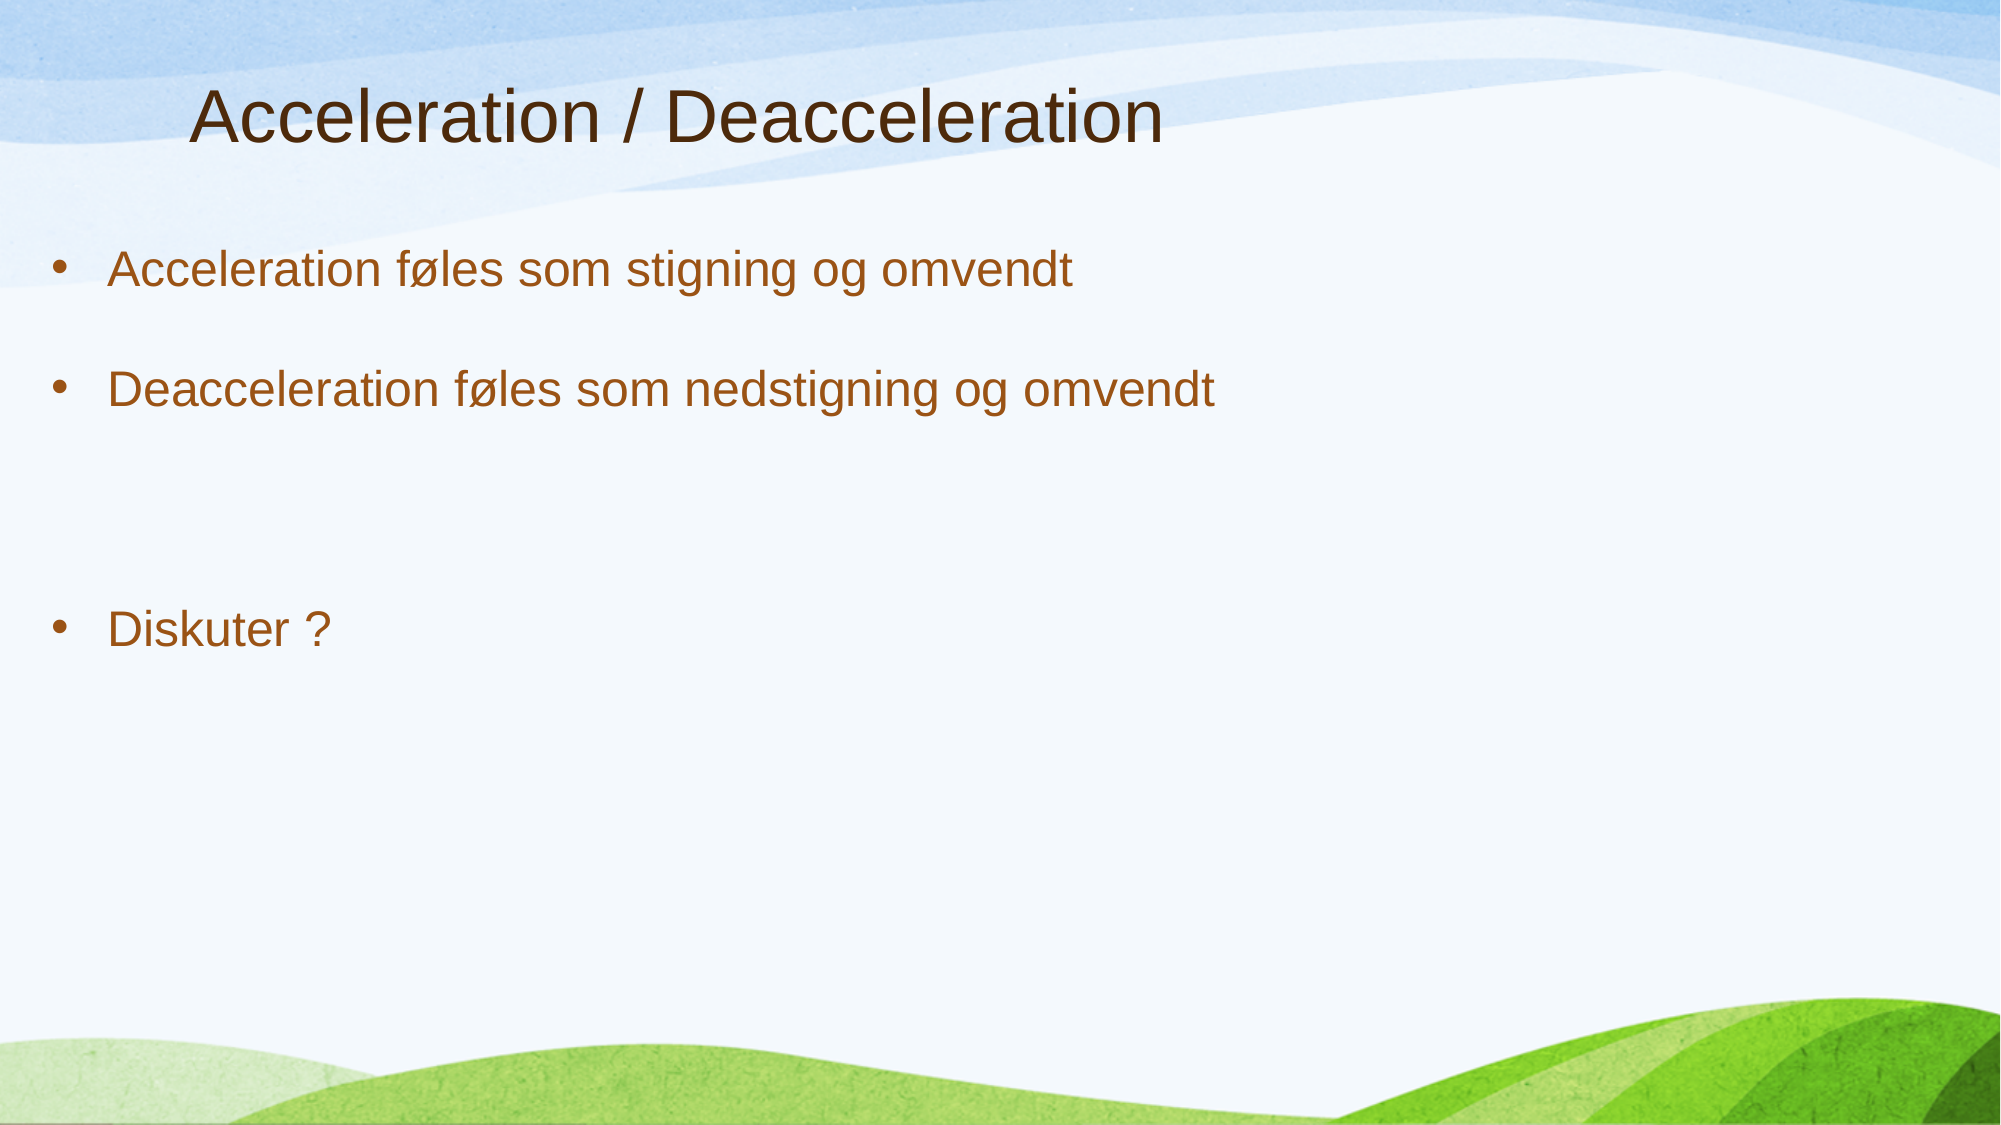

# Acceleration / Deacceleration
Acceleration føles som stigning og omvendt

Deacceleration føles som nedstigning og omvendt

Diskuter ?